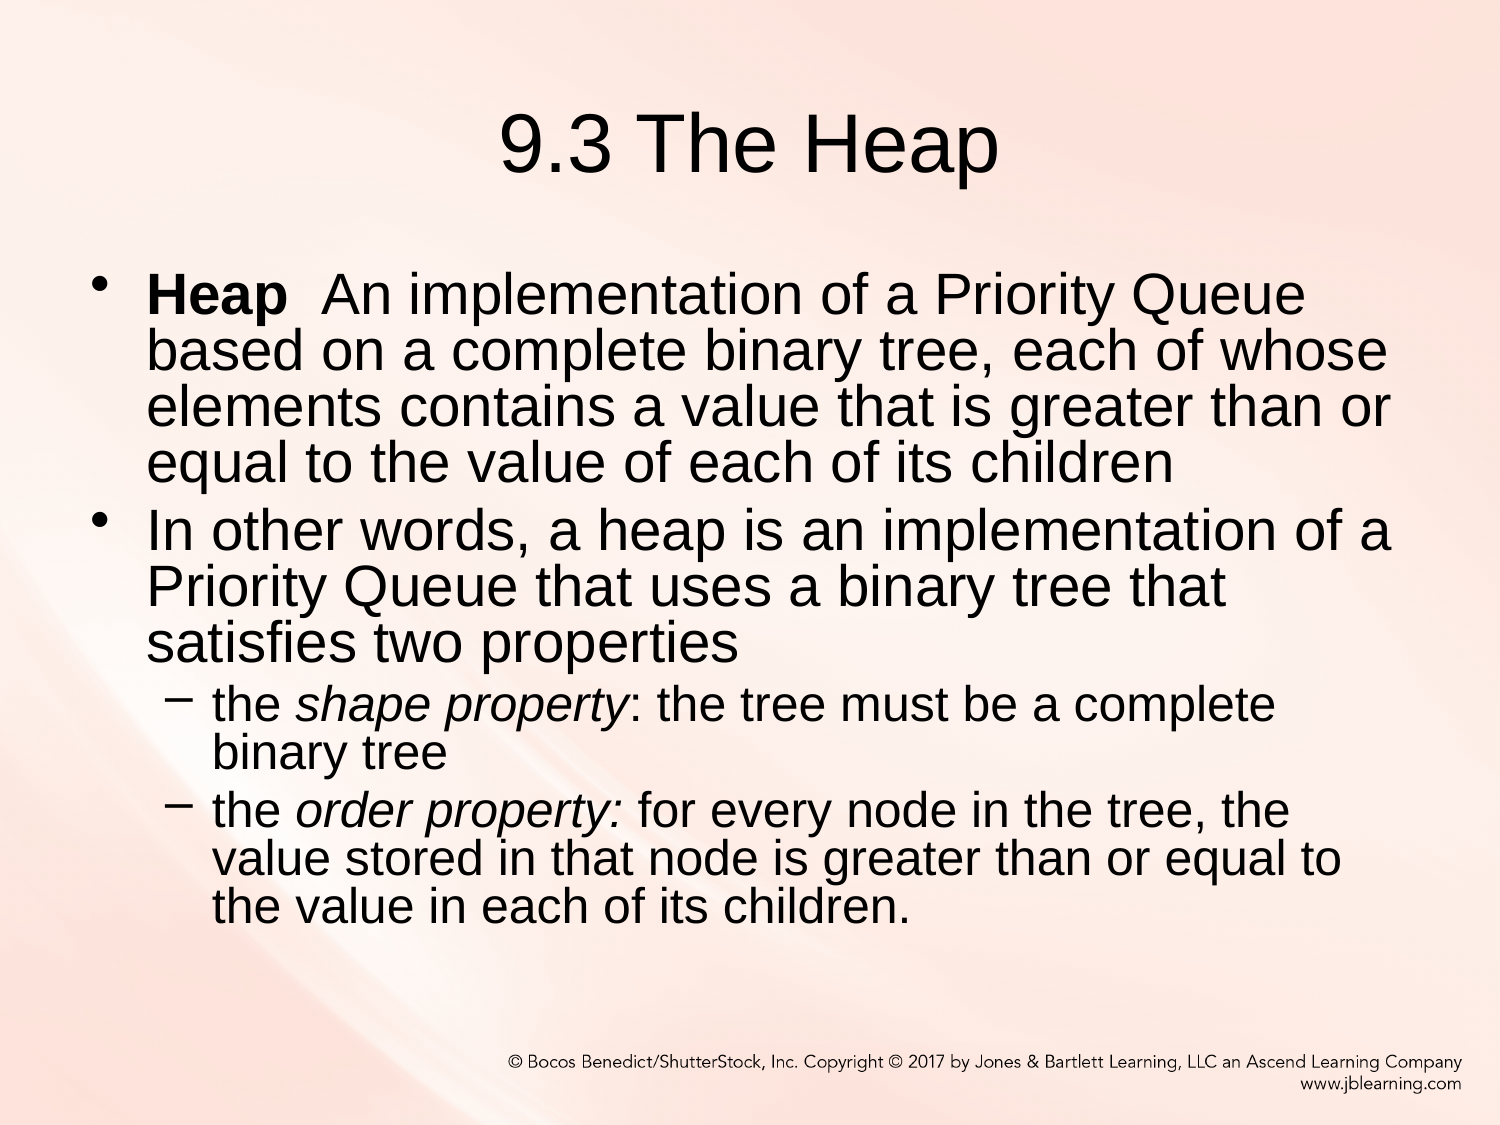

# 9.3 The Heap
Heap  An implementation of a Priority Queue based on a complete binary tree, each of whose elements contains a value that is greater than or equal to the value of each of its children
In other words, a heap is an implementation of a Priority Queue that uses a binary tree that satisfies two properties
the shape property: the tree must be a complete binary tree
the order property: for every node in the tree, the value stored in that node is greater than or equal to the value in each of its children.